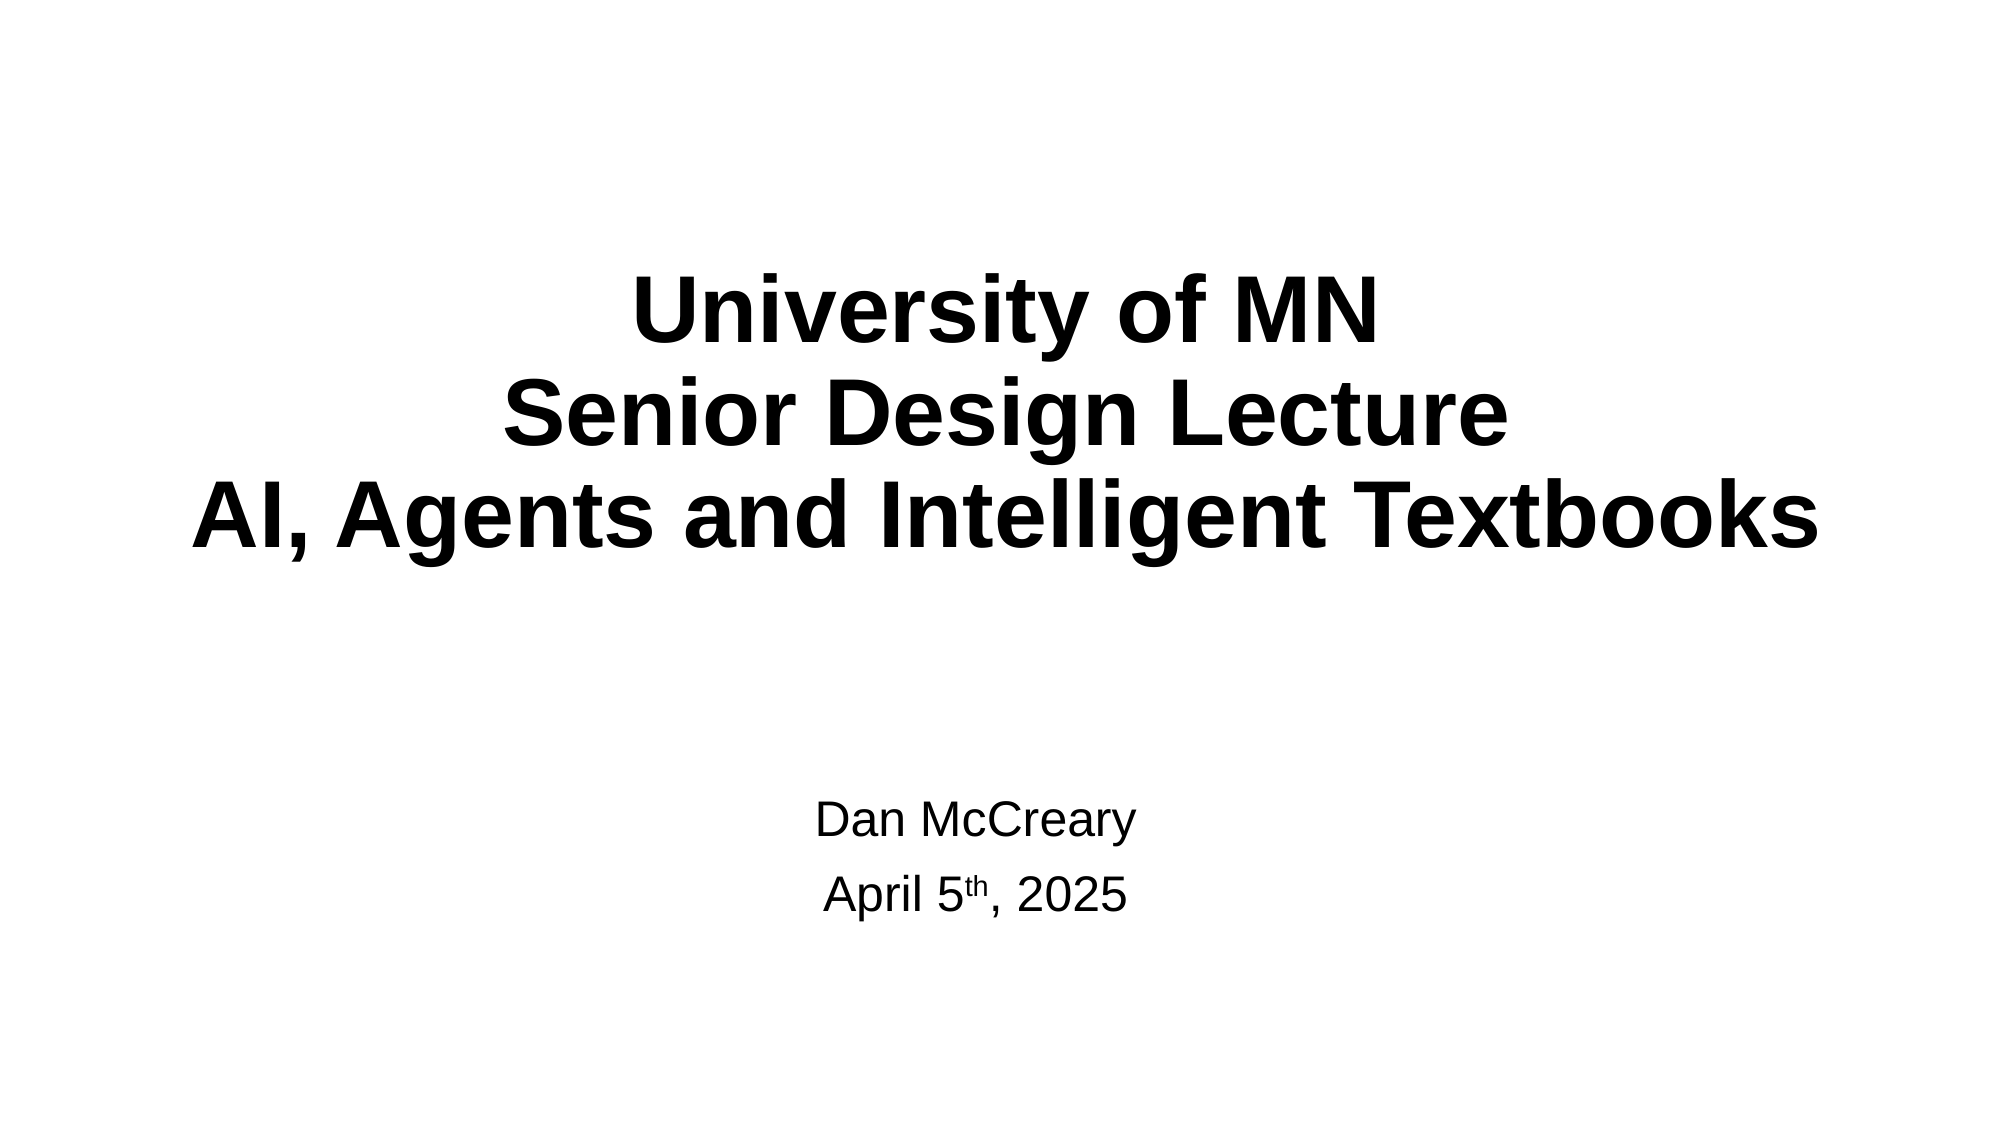

# University of MN Senior Design Lecture AI, Agents and Intelligent Textbooks
Dan McCreary
April 5th, 2025